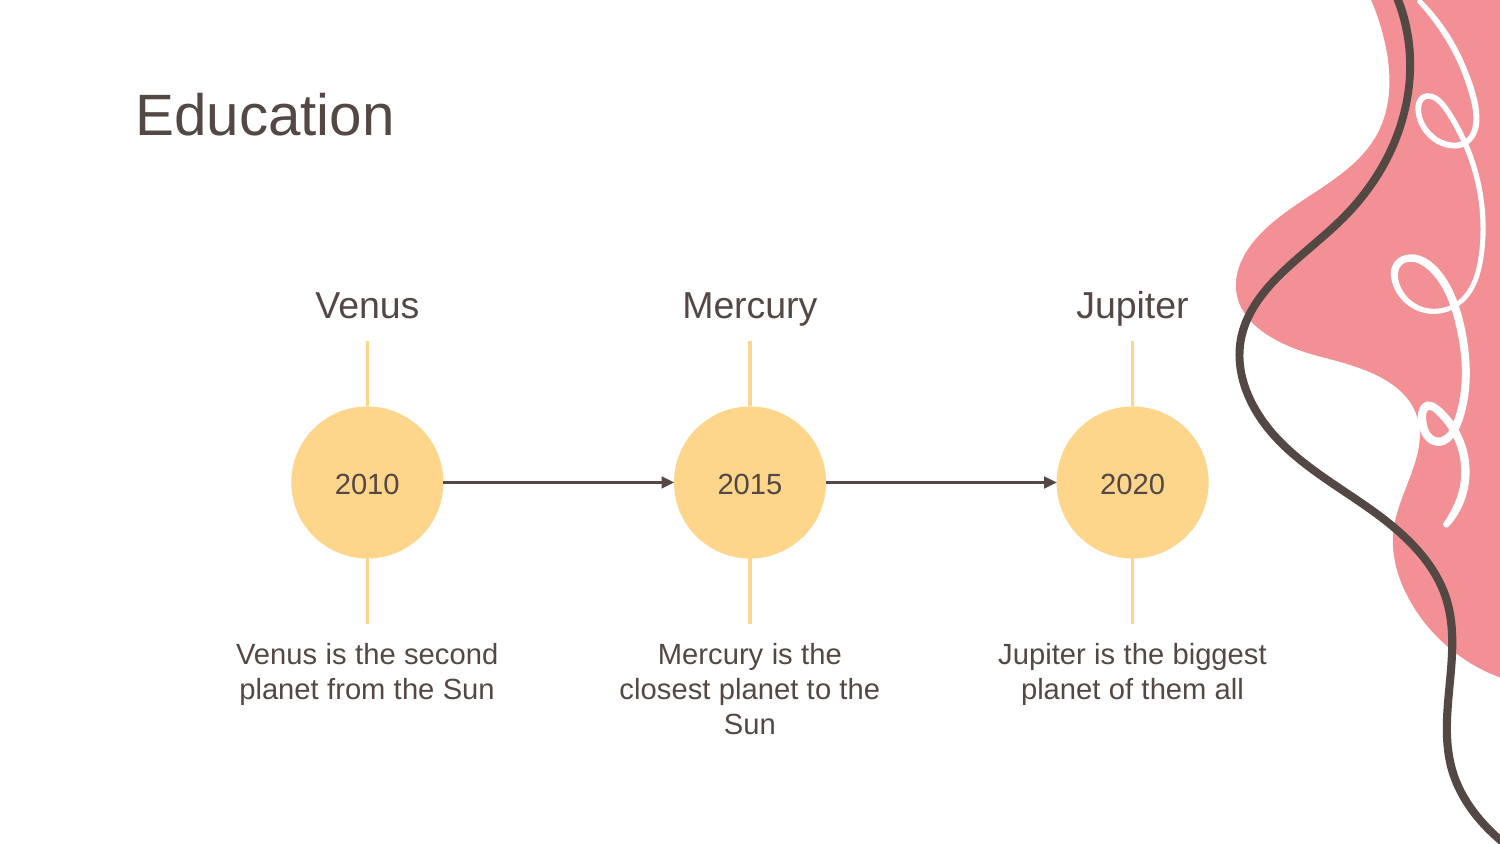

Education
# Venus
Mercury
Jupiter
2010
2015
2020
Venus is the second planet from the Sun
Mercury is the closest planet to the Sun

Jupiter is the biggest planet of them all